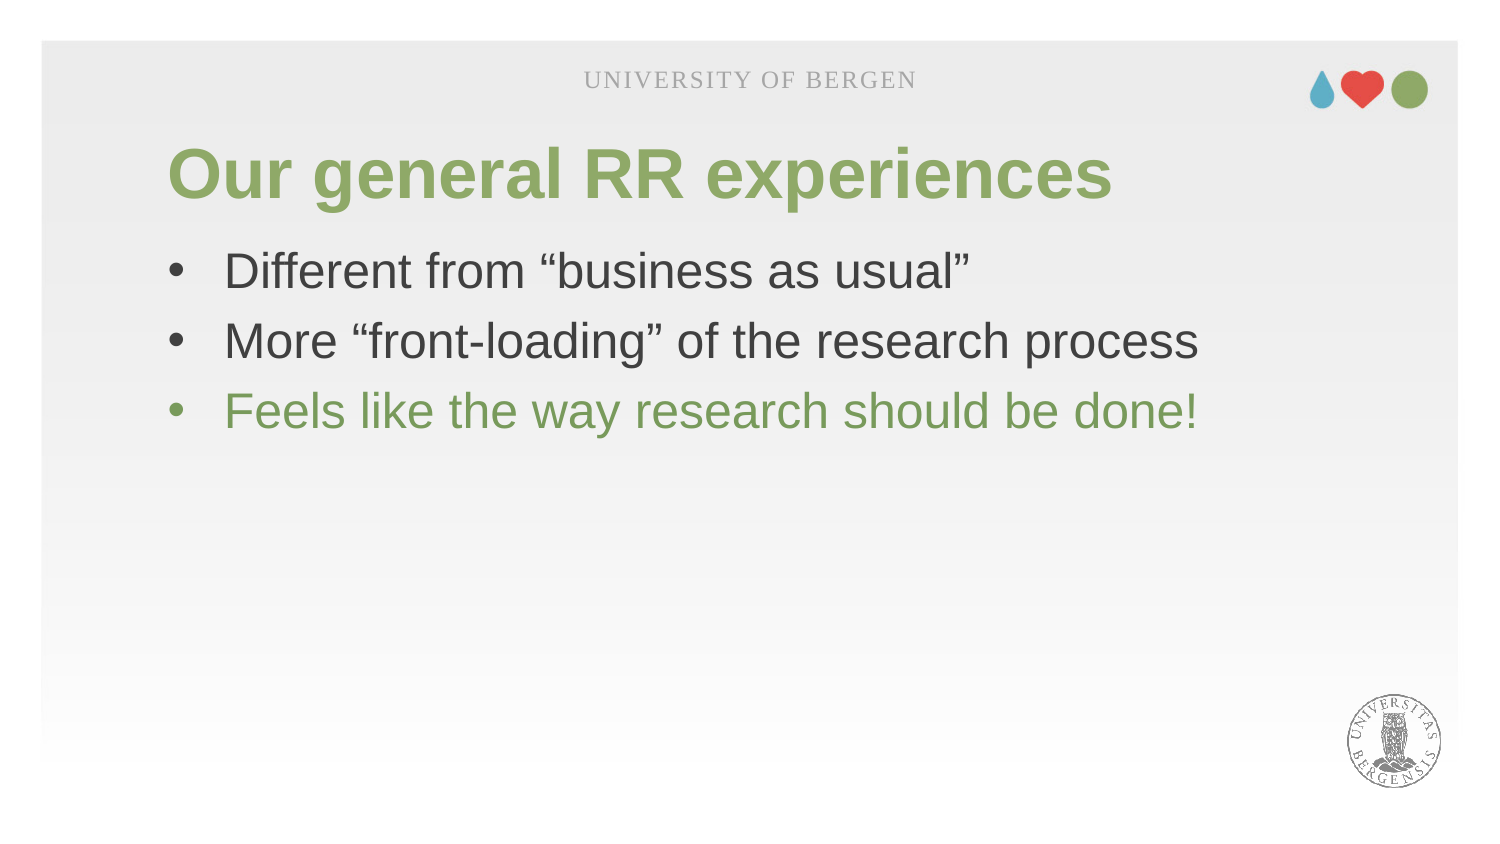

University of Bergen
# Our general RR experiences
Different from “business as usual”
More “front-loading” of the research process
Feels like the way research should be done!